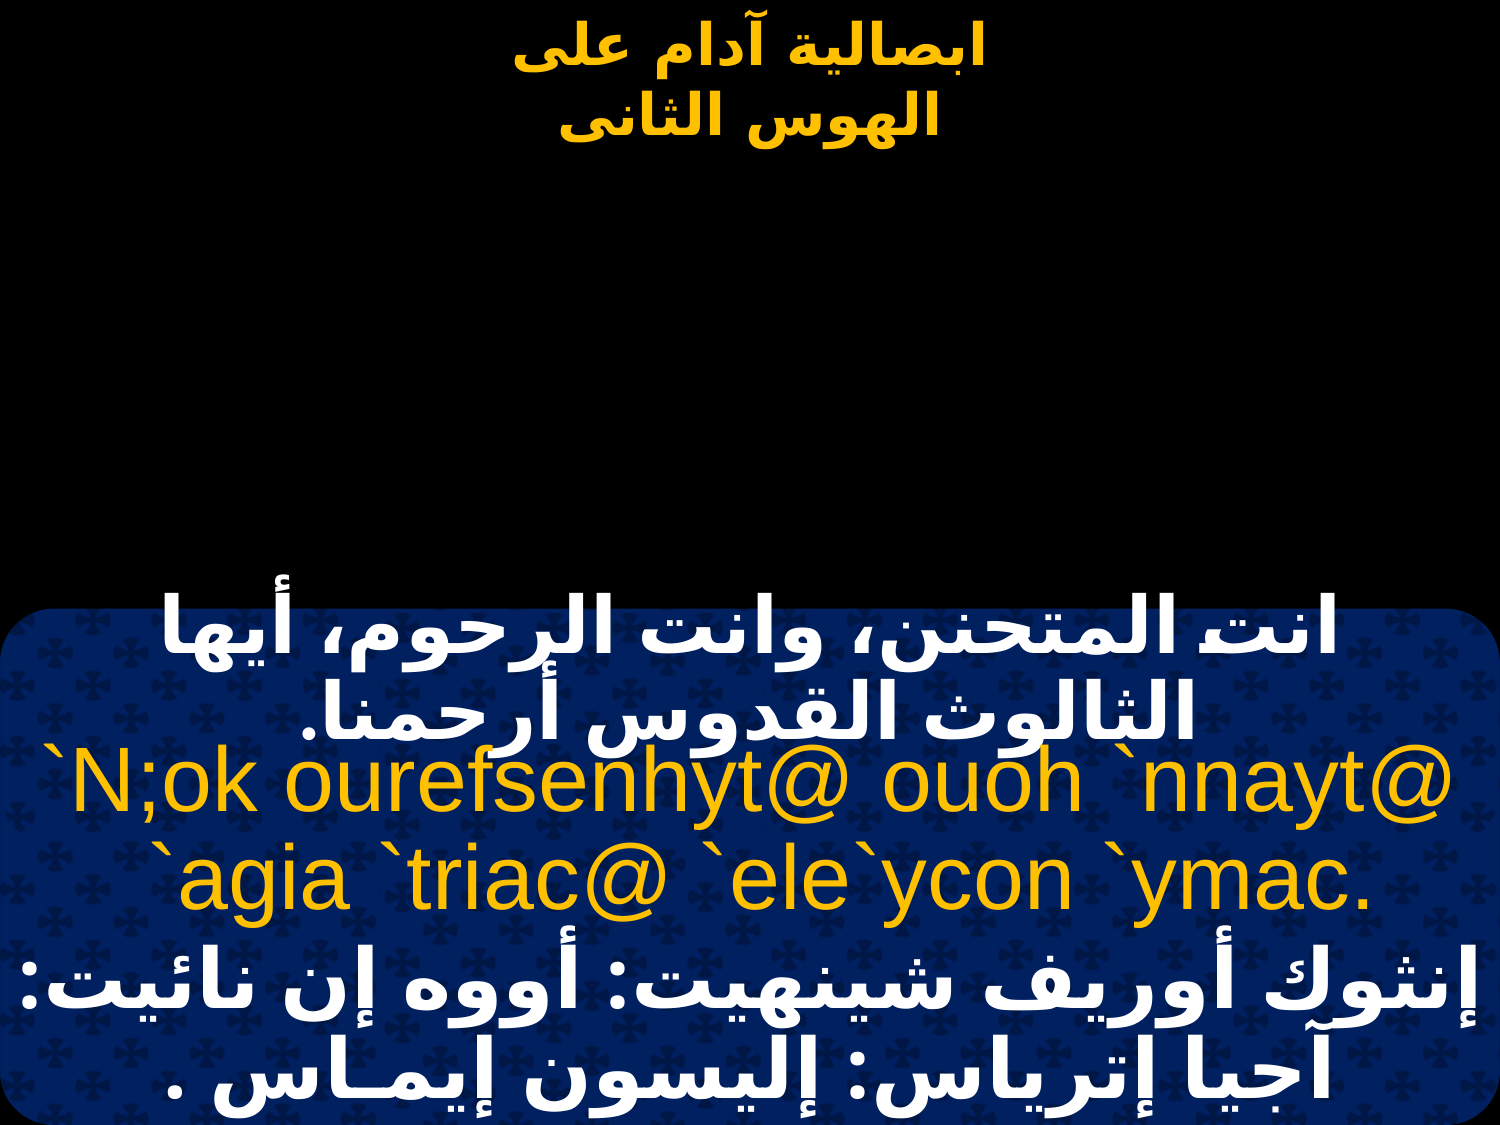

#
انت المتحنن، وانت الرحوم، أيها الثالوث القدوس أرحمنا.
`N;ok ourefsenhyt@ ouoh `nnayt@
 `agia `triac@ `ele`ycon `ymac.
إنثوك أوريف شينهيت: أووه إن نائيت: آجيا إترياس: إليسون إيمـاس .